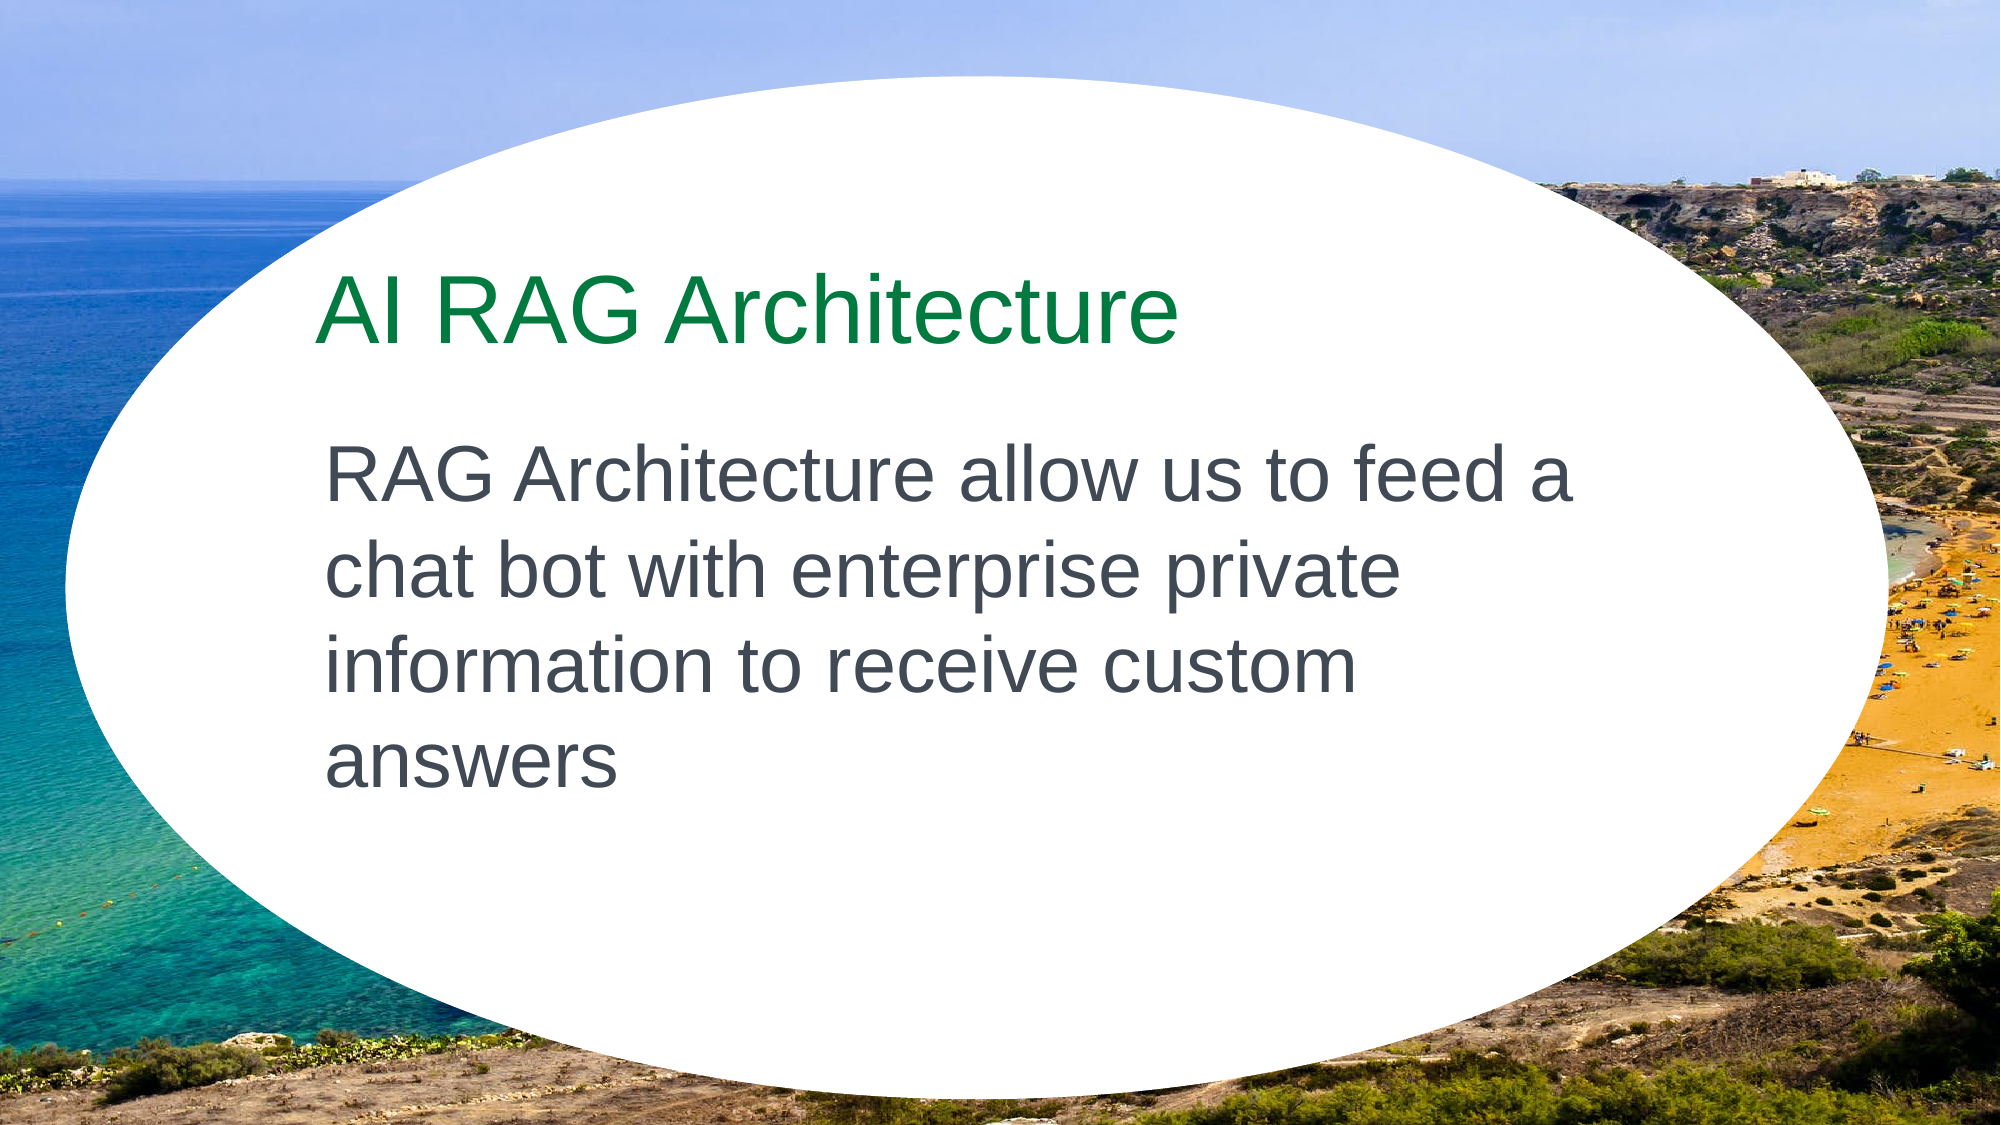

# AI RAG Architecture
RAG Architecture allow us to feed a chat bot with enterprise private information to receive custom answers